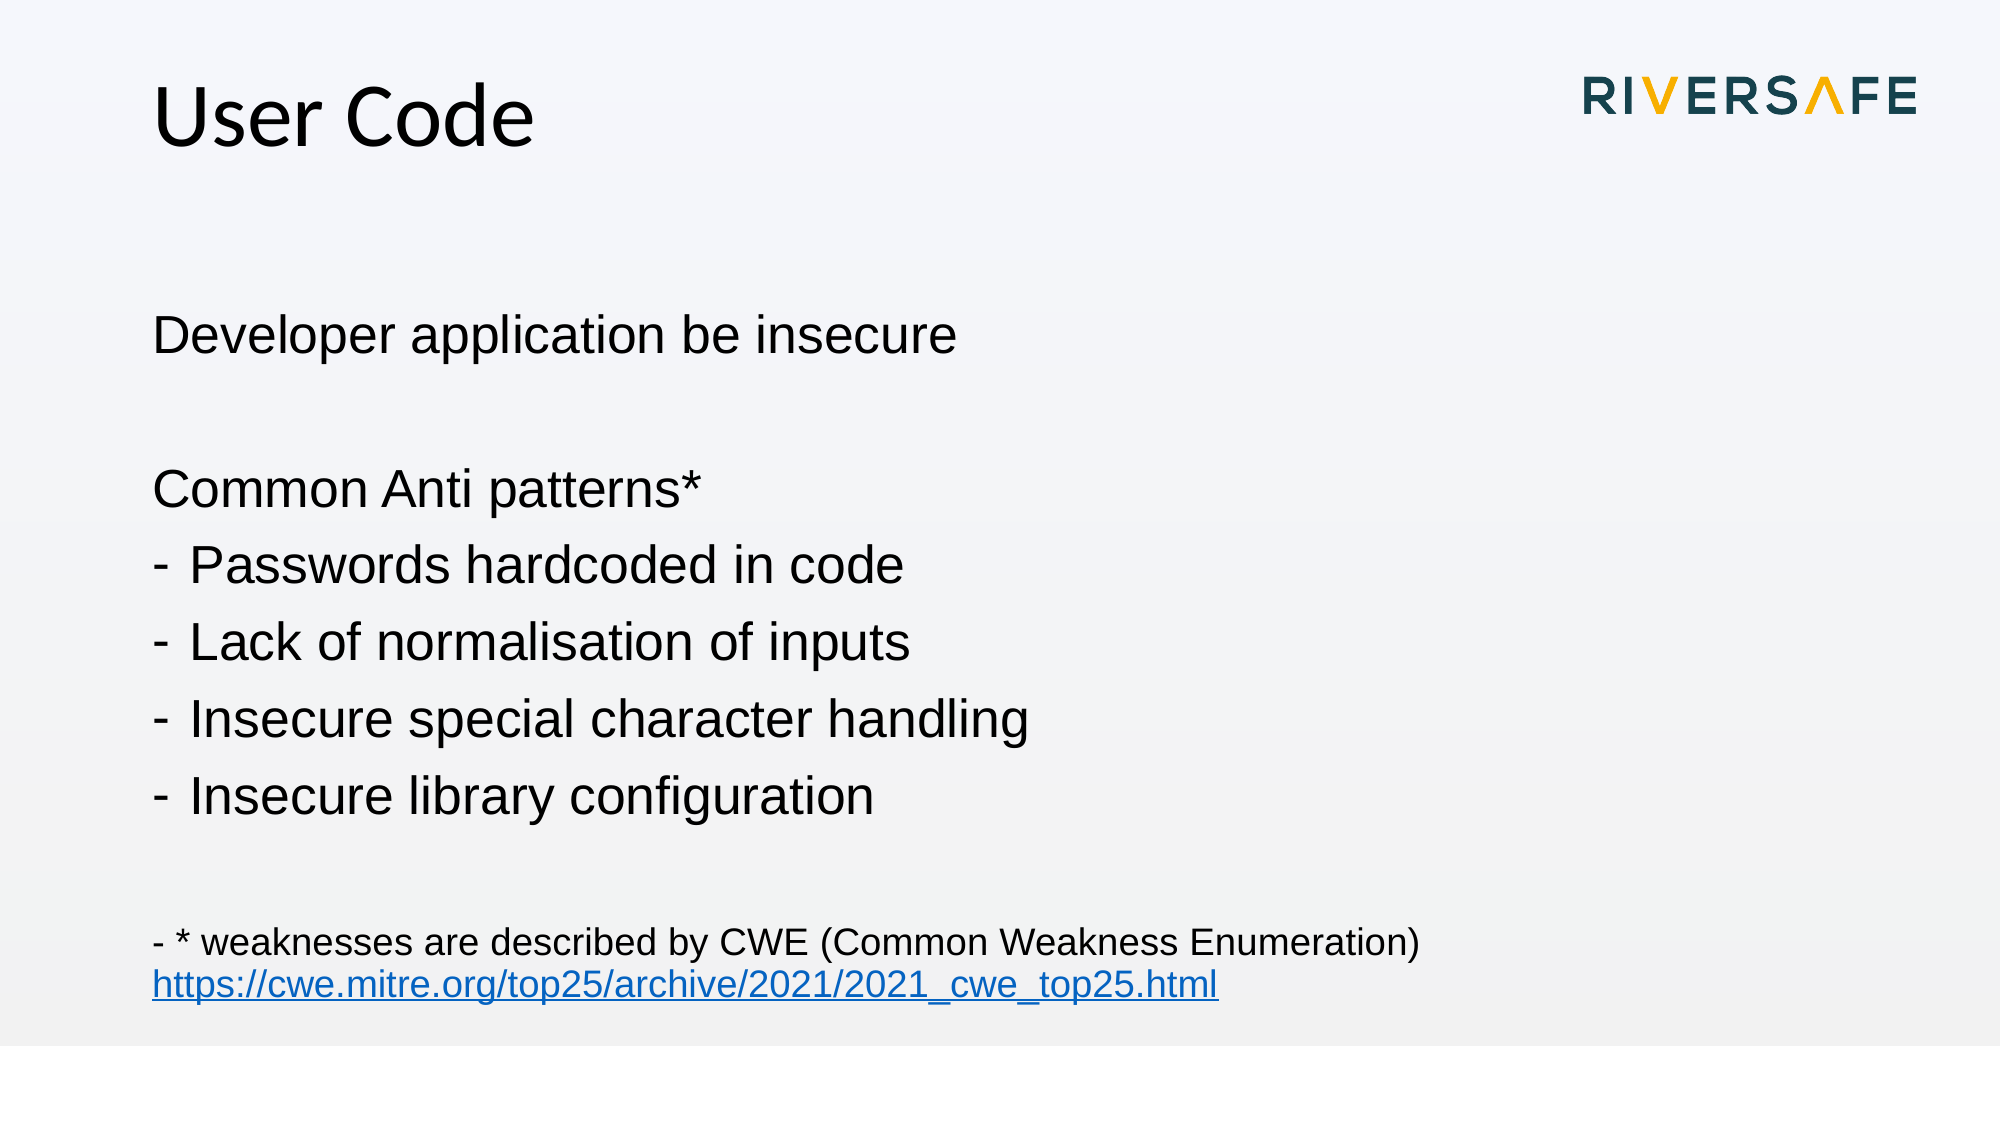

# User Code
Developer application be insecure

Common Anti patterns*
Passwords hardcoded in code
Lack of normalisation of inputs
Insecure special character handling
Insecure library configuration

- * weaknesses are described by CWE (Common Weakness Enumeration)
https://cwe.mitre.org/top25/archive/2021/2021_cwe_top25.html